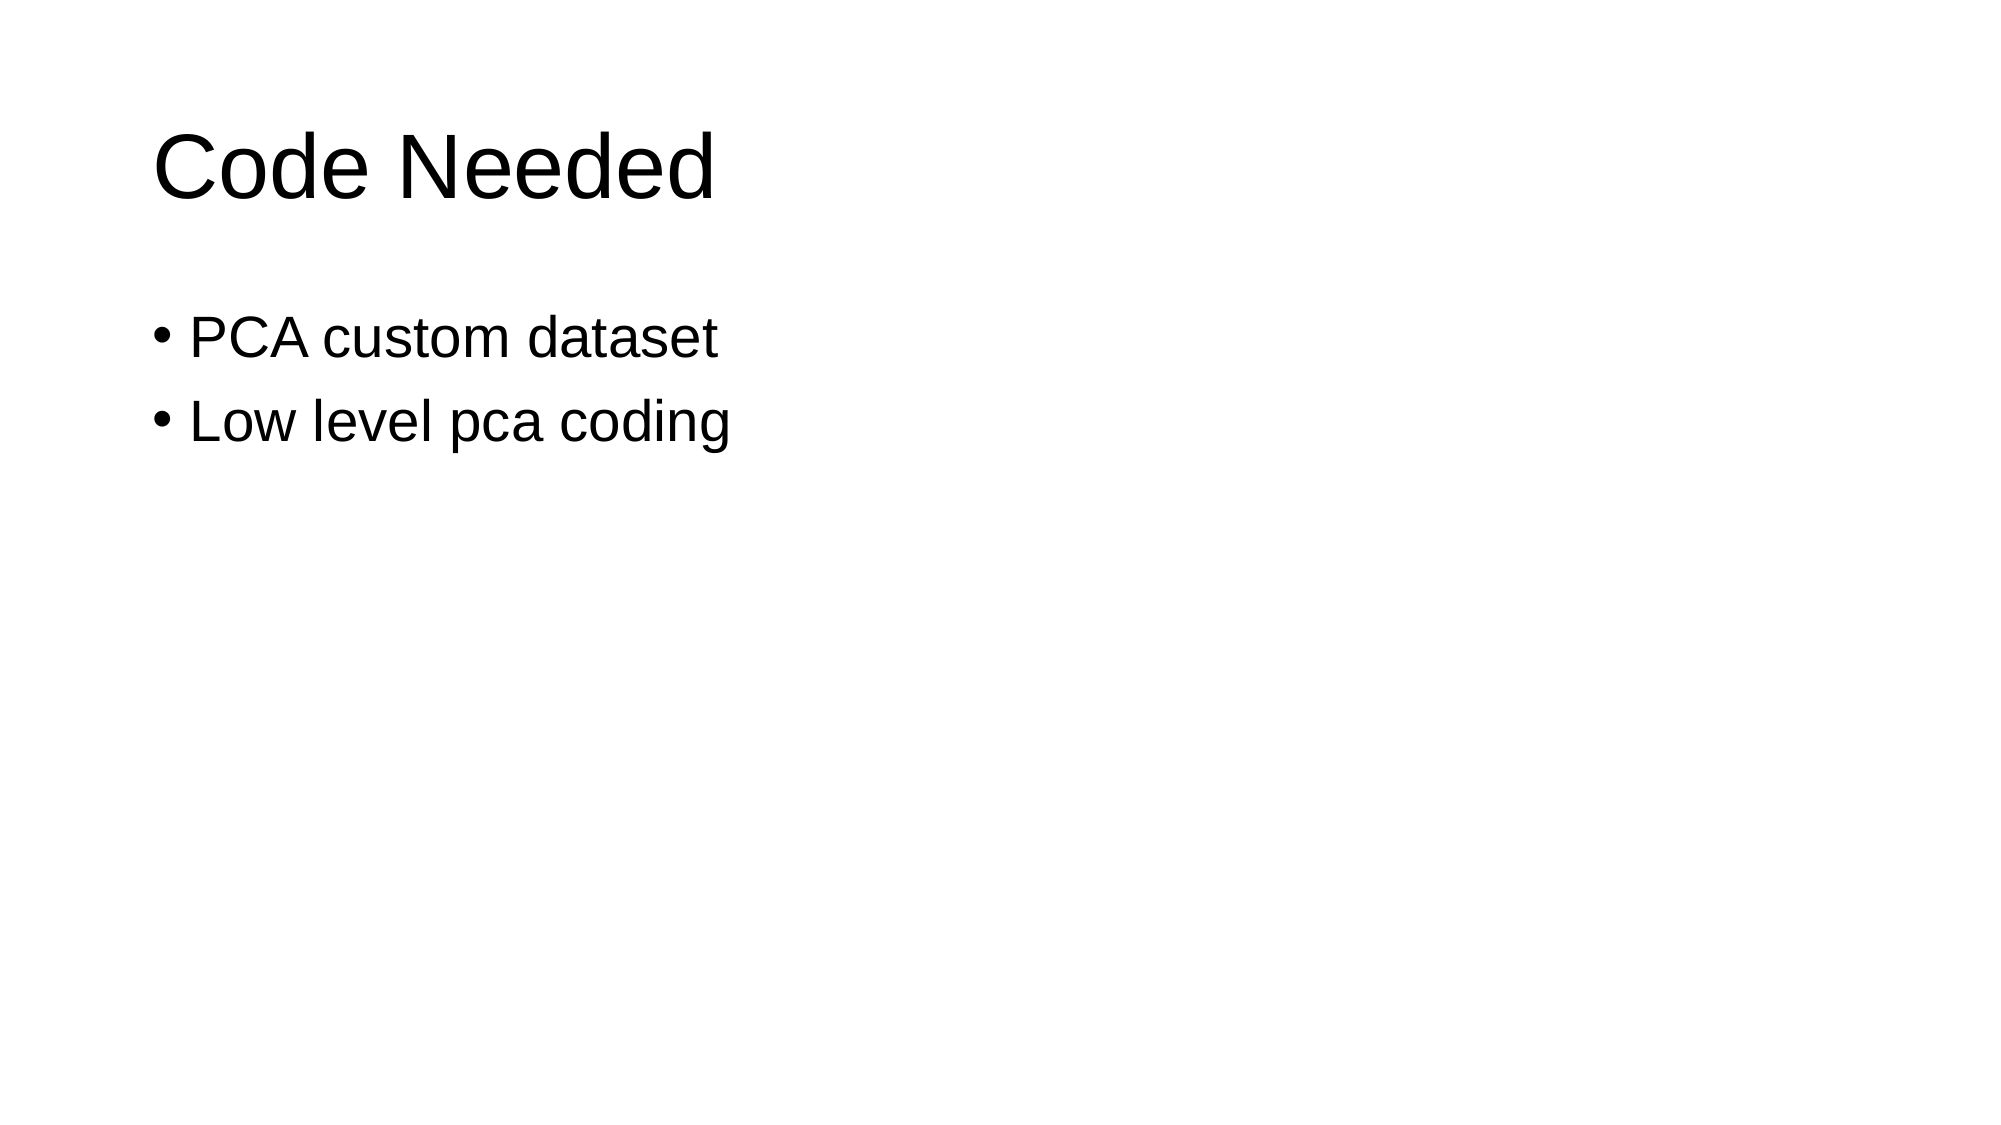

# Code Needed
PCA custom dataset
Low level pca coding